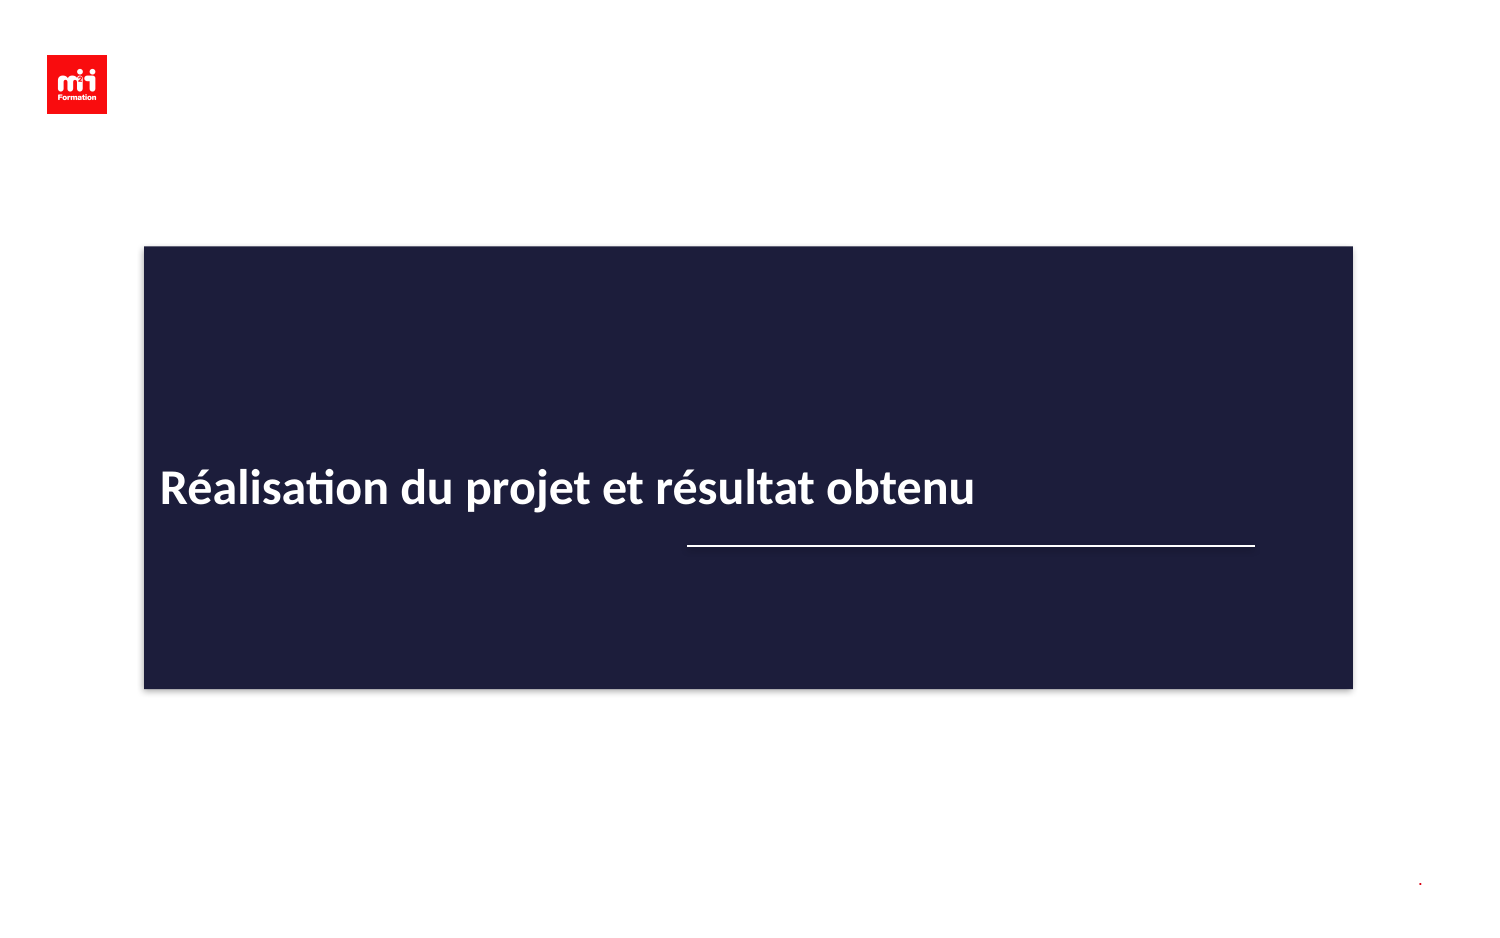

# Réalisation du projet et résultat obtenu